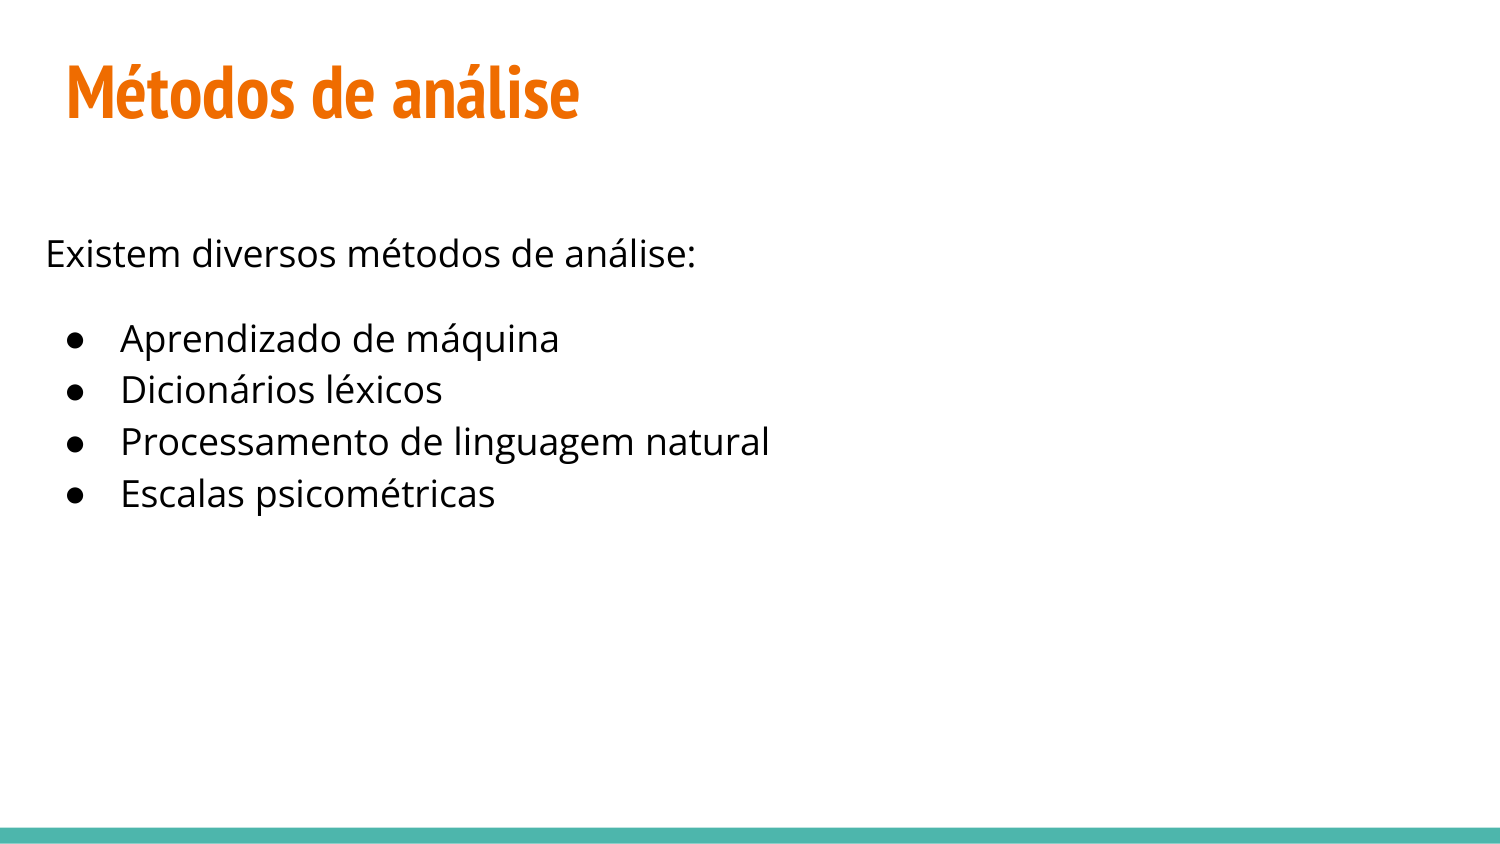

# Métodos de análise
Existem diversos métodos de análise:
Aprendizado de máquina
Dicionários léxicos
Processamento de linguagem natural
Escalas psicométricas